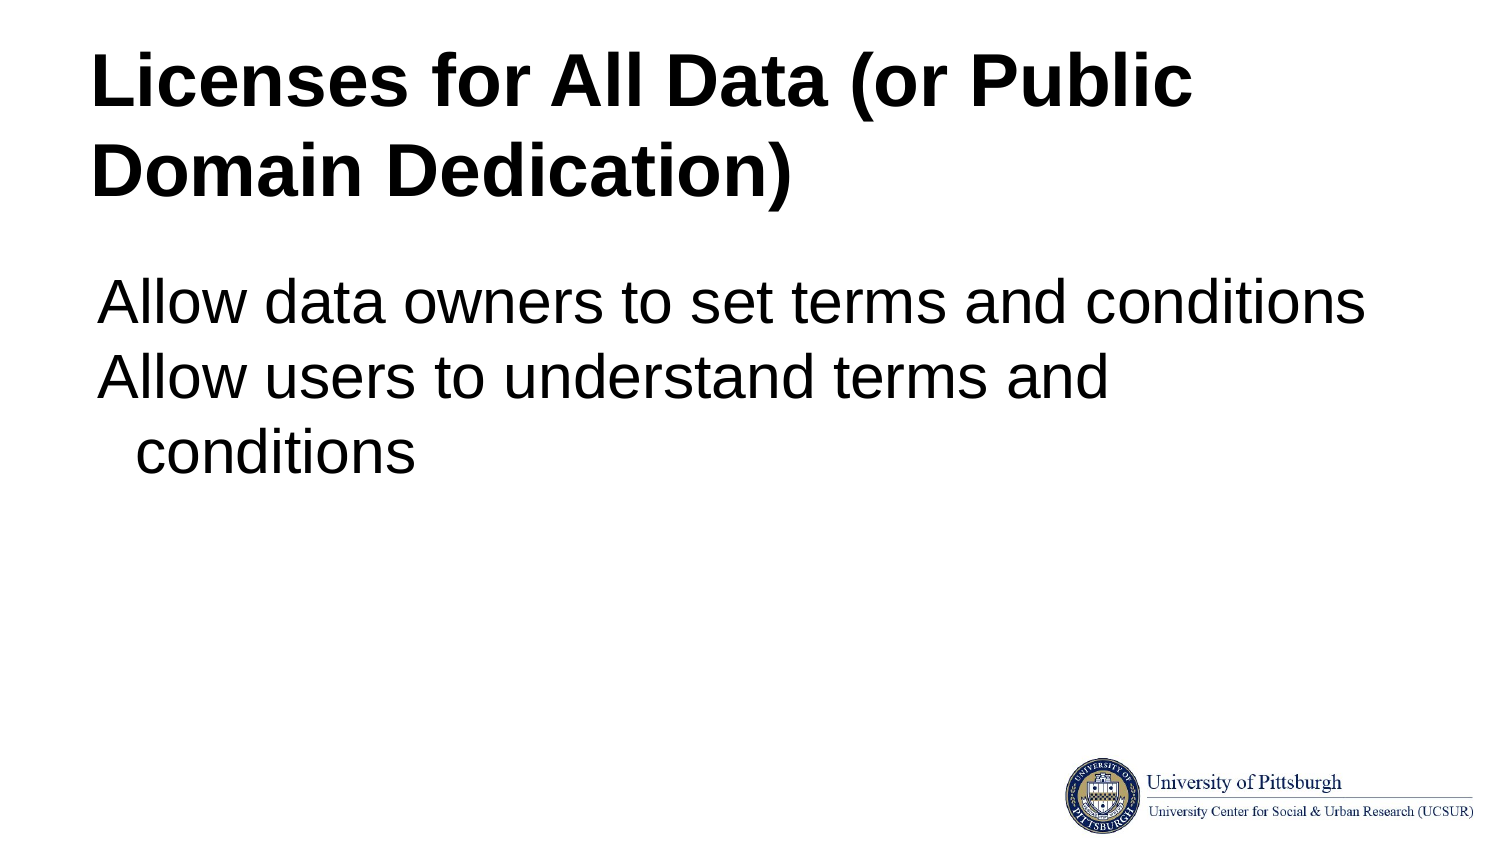

# Licenses for All Data (or Public Domain Dedication)
Allow data owners to set terms and conditions
Allow users to understand terms and conditions